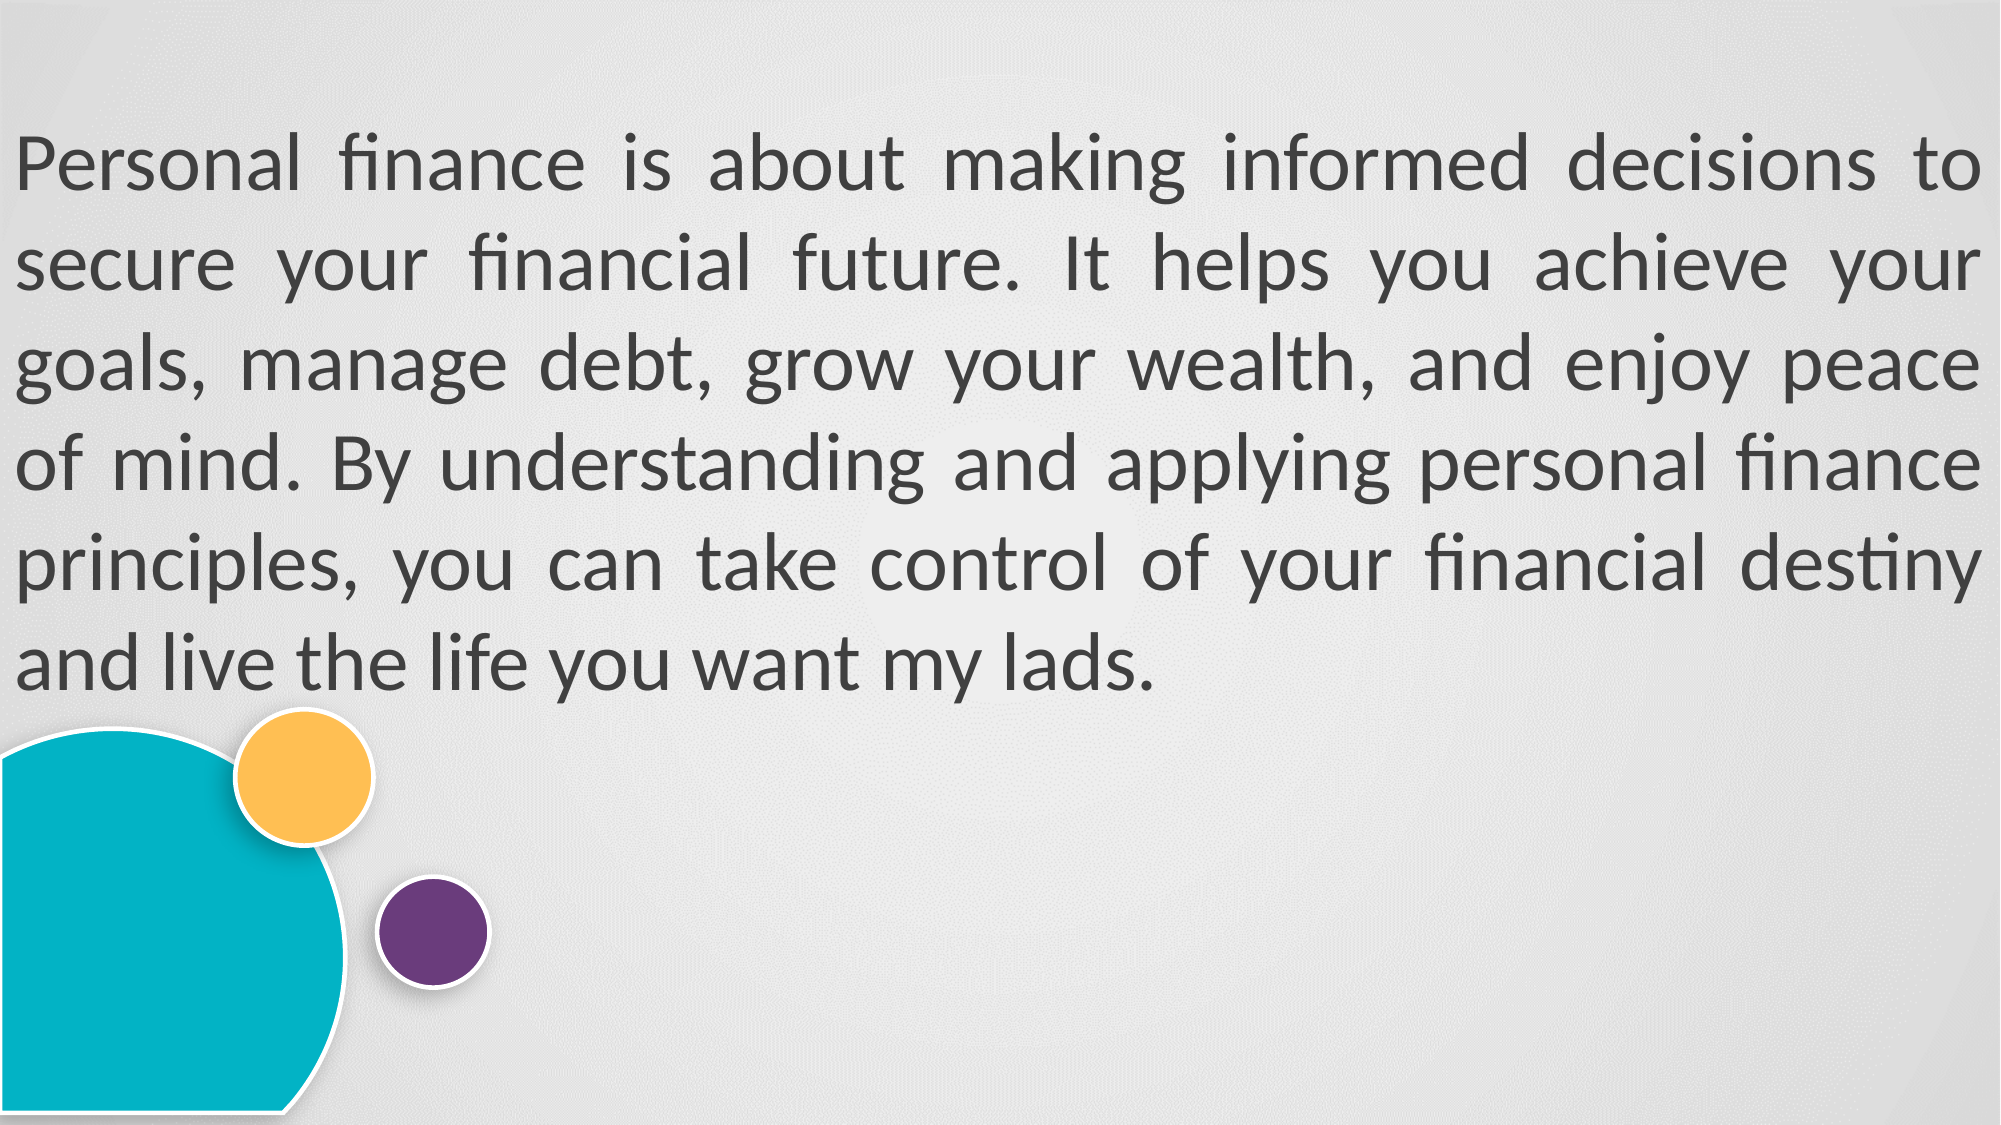

Personal finance is about making informed decisions to secure your financial future. It helps you achieve your goals, manage debt, grow your wealth, and enjoy peace of mind. By understanding and applying personal finance principles, you can take control of your financial destiny and live the life you want my lads.